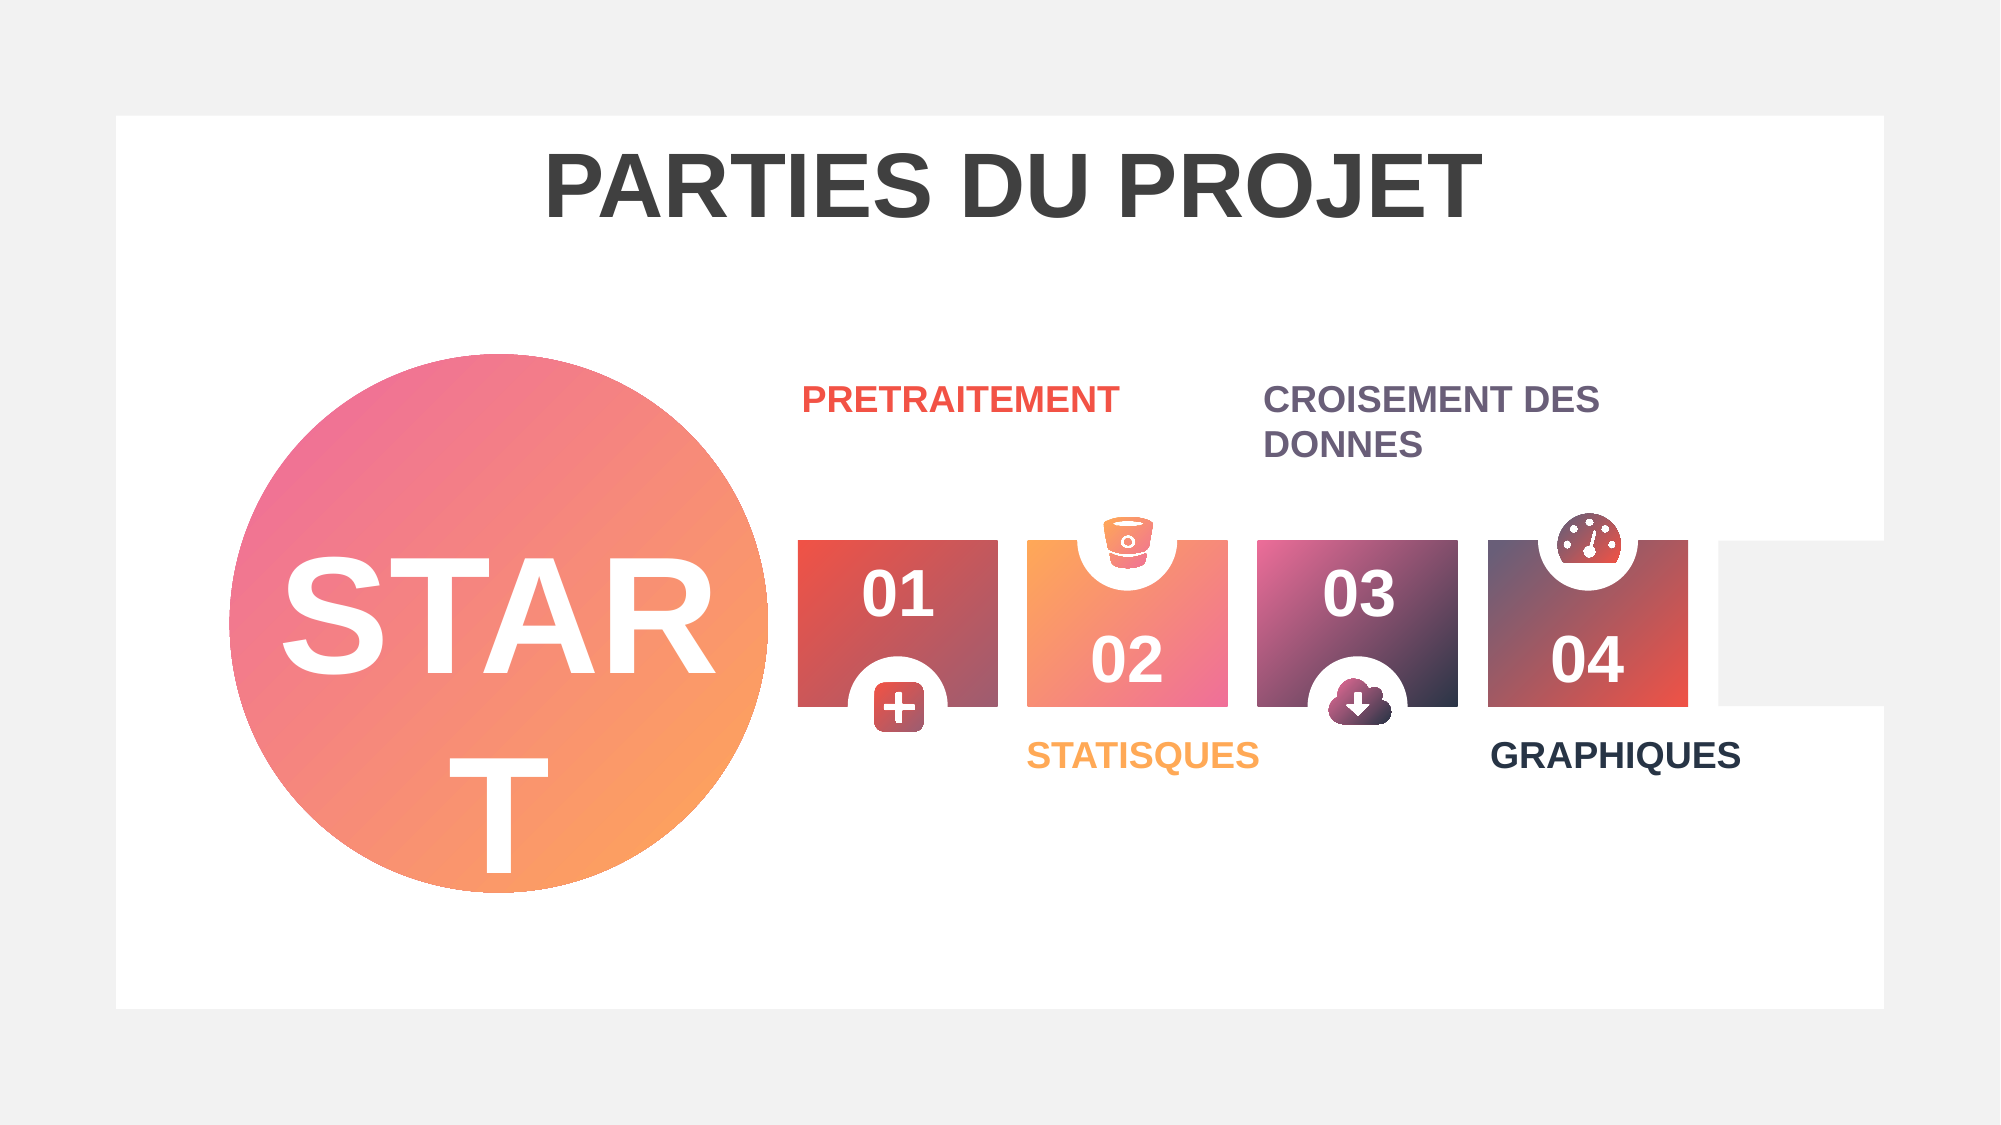

PARTIES DU PROJET

PRETRAITEMENT
CROISEMENT DES DONNES

02

04
START

01

03

STATISQUES
GRAPHIQUES